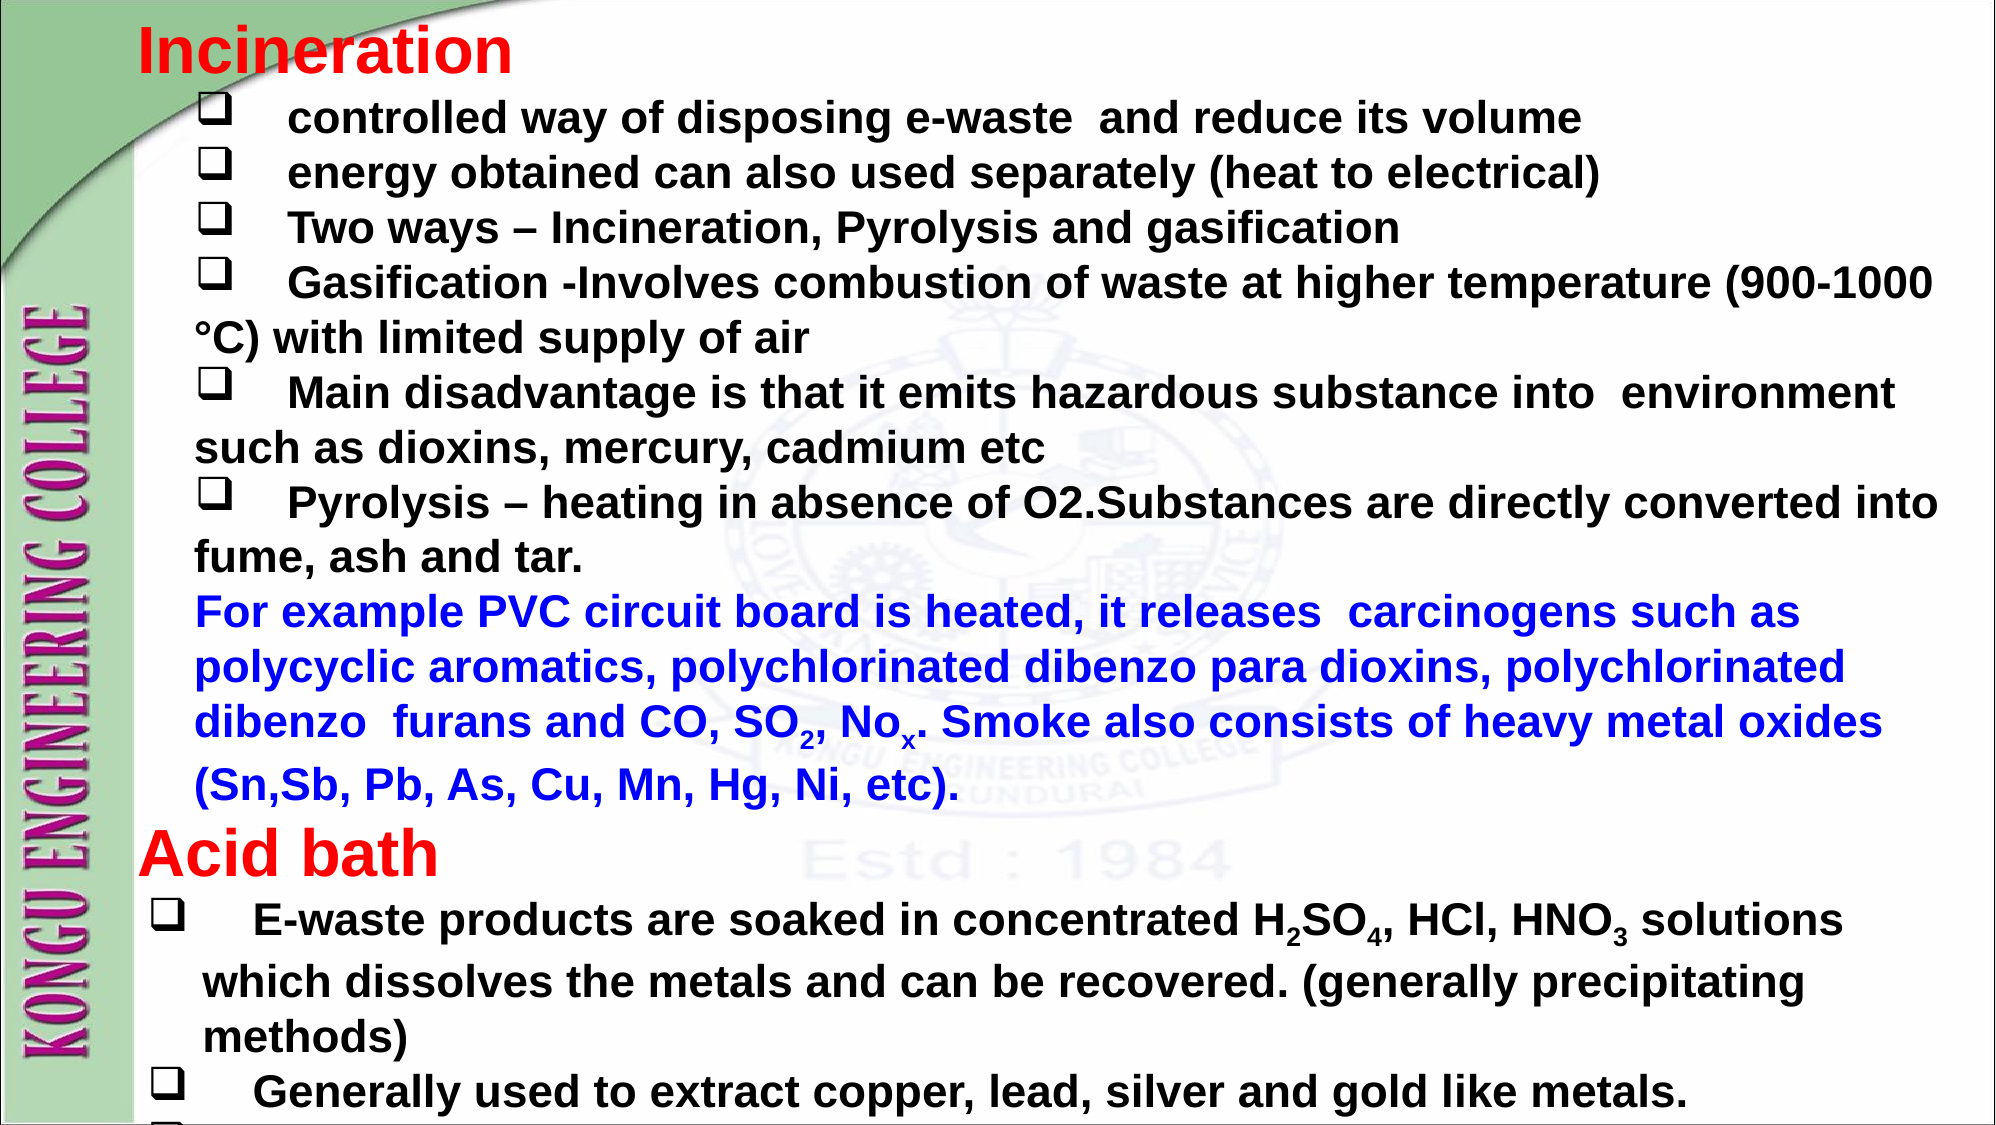

Incineration
    controlled way of disposing e-waste  and reduce its volume
    energy obtained can also used separately (heat to electrical)
    Two ways – Incineration, Pyrolysis and gasification
    Gasification -Involves combustion of waste at higher temperature (900-1000 °C) with limited supply of air
    Main disadvantage is that it emits hazardous substance into  environment such as dioxins, mercury, cadmium etc
    Pyrolysis – heating in absence of O2.Substances are directly converted into fume, ash and tar.
For example PVC circuit board is heated, it releases  carcinogens such as polycyclic aromatics, polychlorinated dibenzo para dioxins, polychlorinated dibenzo  furans and CO, SO2, Nox. Smoke also consists of heavy metal oxides (Sn,Sb, Pb, As, Cu, Mn, Hg, Ni, etc).
Acid bath
     E-waste products are soaked in concentrated H2SO4, HCl, HNO3 solutions  which dissolves the metals and can be recovered. (generally precipitating methods)
     Generally used to extract copper, lead, silver and gold like metals.
     Hazardous acid waste is discarded in local water bodies
For Example, Cu in Circuit board is submerged in H2SO4 for about 12 hrs to dissolve Cu and obtained green solution is boiled to form CuSO4